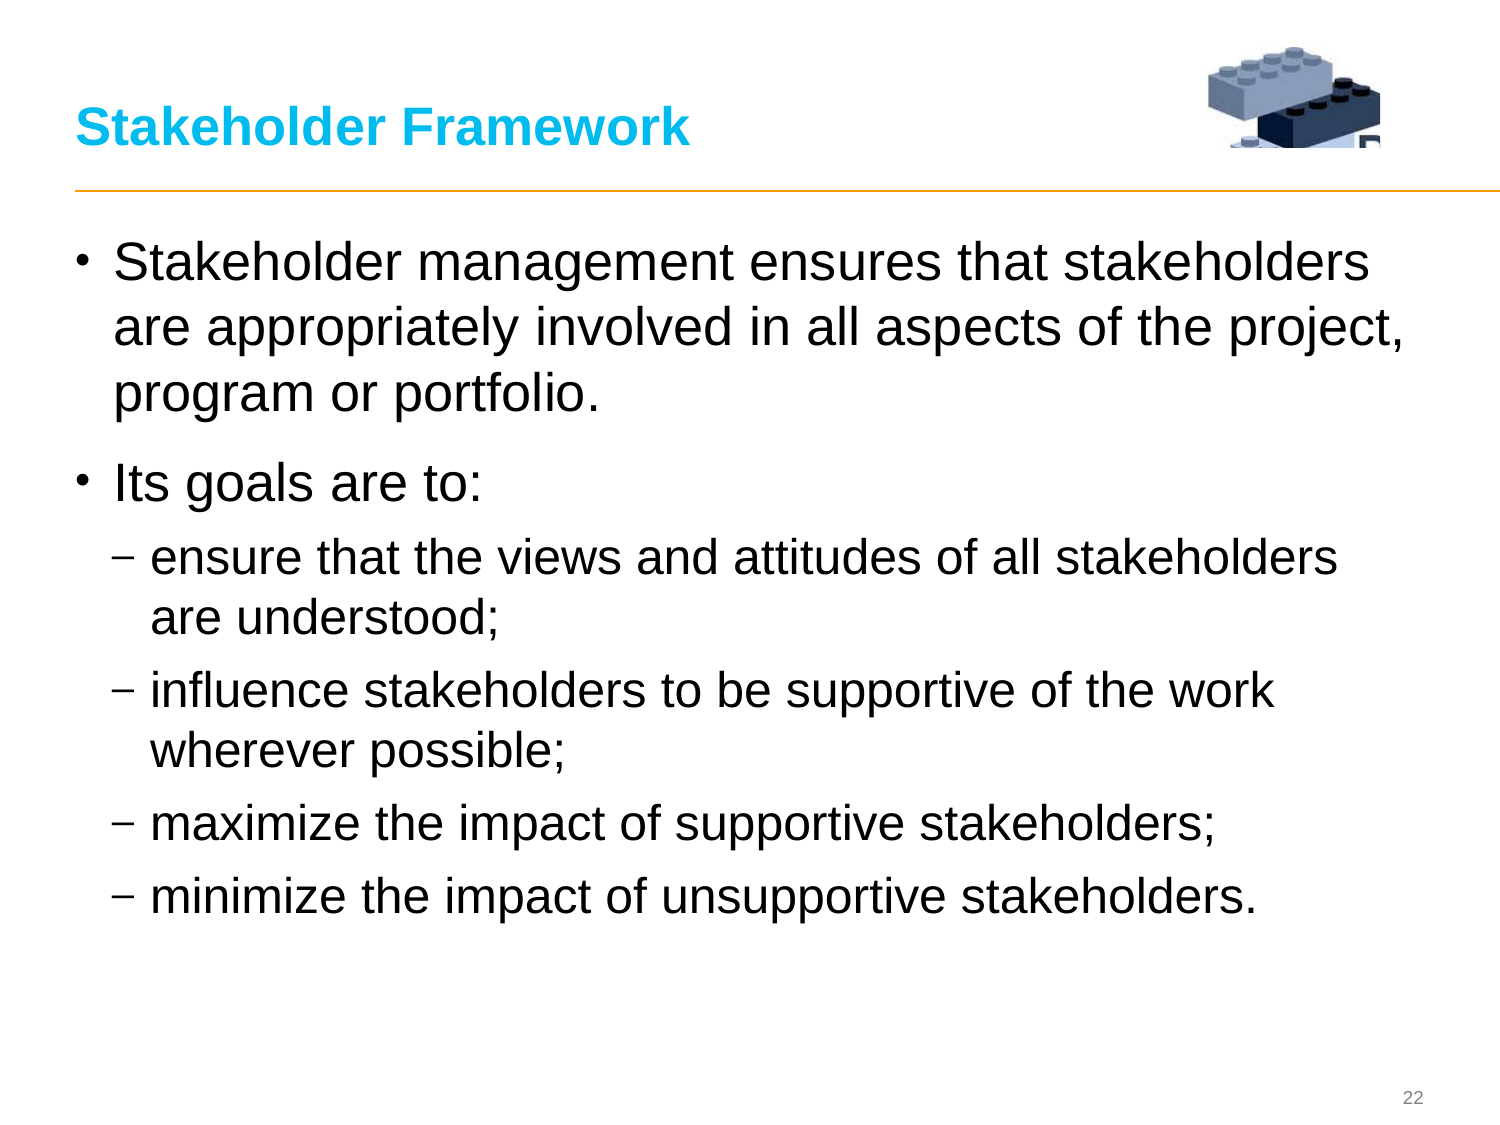

# Stakeholder Framework
Stakeholder management ensures that stakeholders are appropriately involved in all aspects of the project, program or portfolio.
Its goals are to:
ensure that the views and attitudes of all stakeholders are understood;
influence stakeholders to be supportive of the work wherever possible;
maximize the impact of supportive stakeholders;
minimize the impact of unsupportive stakeholders.